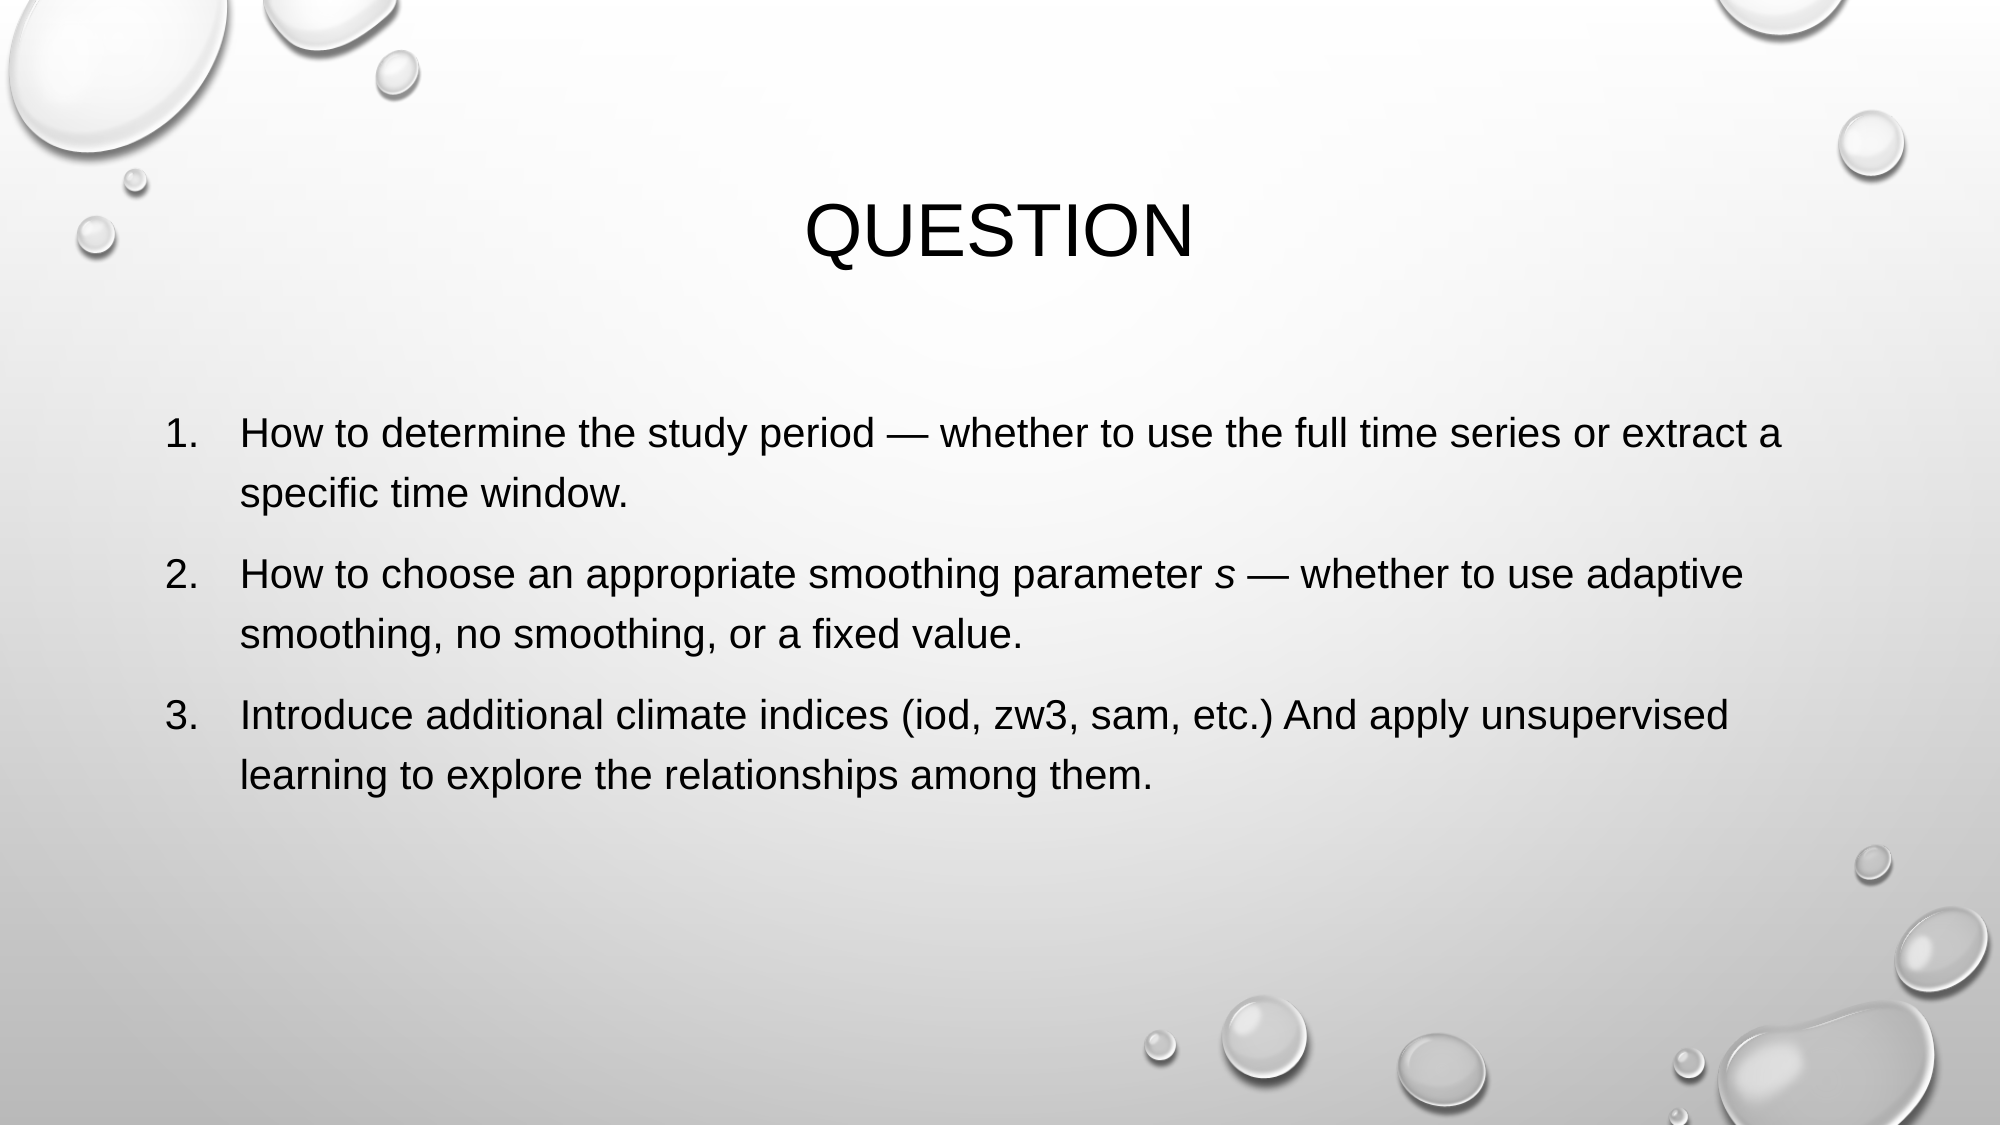

# Question
How to determine the study period — whether to use the full time series or extract a specific time window.
How to choose an appropriate smoothing parameter s — whether to use adaptive smoothing, no smoothing, or a fixed value.
Introduce additional climate indices (iod, zw3, sam, etc.) And apply unsupervised learning to explore the relationships among them.